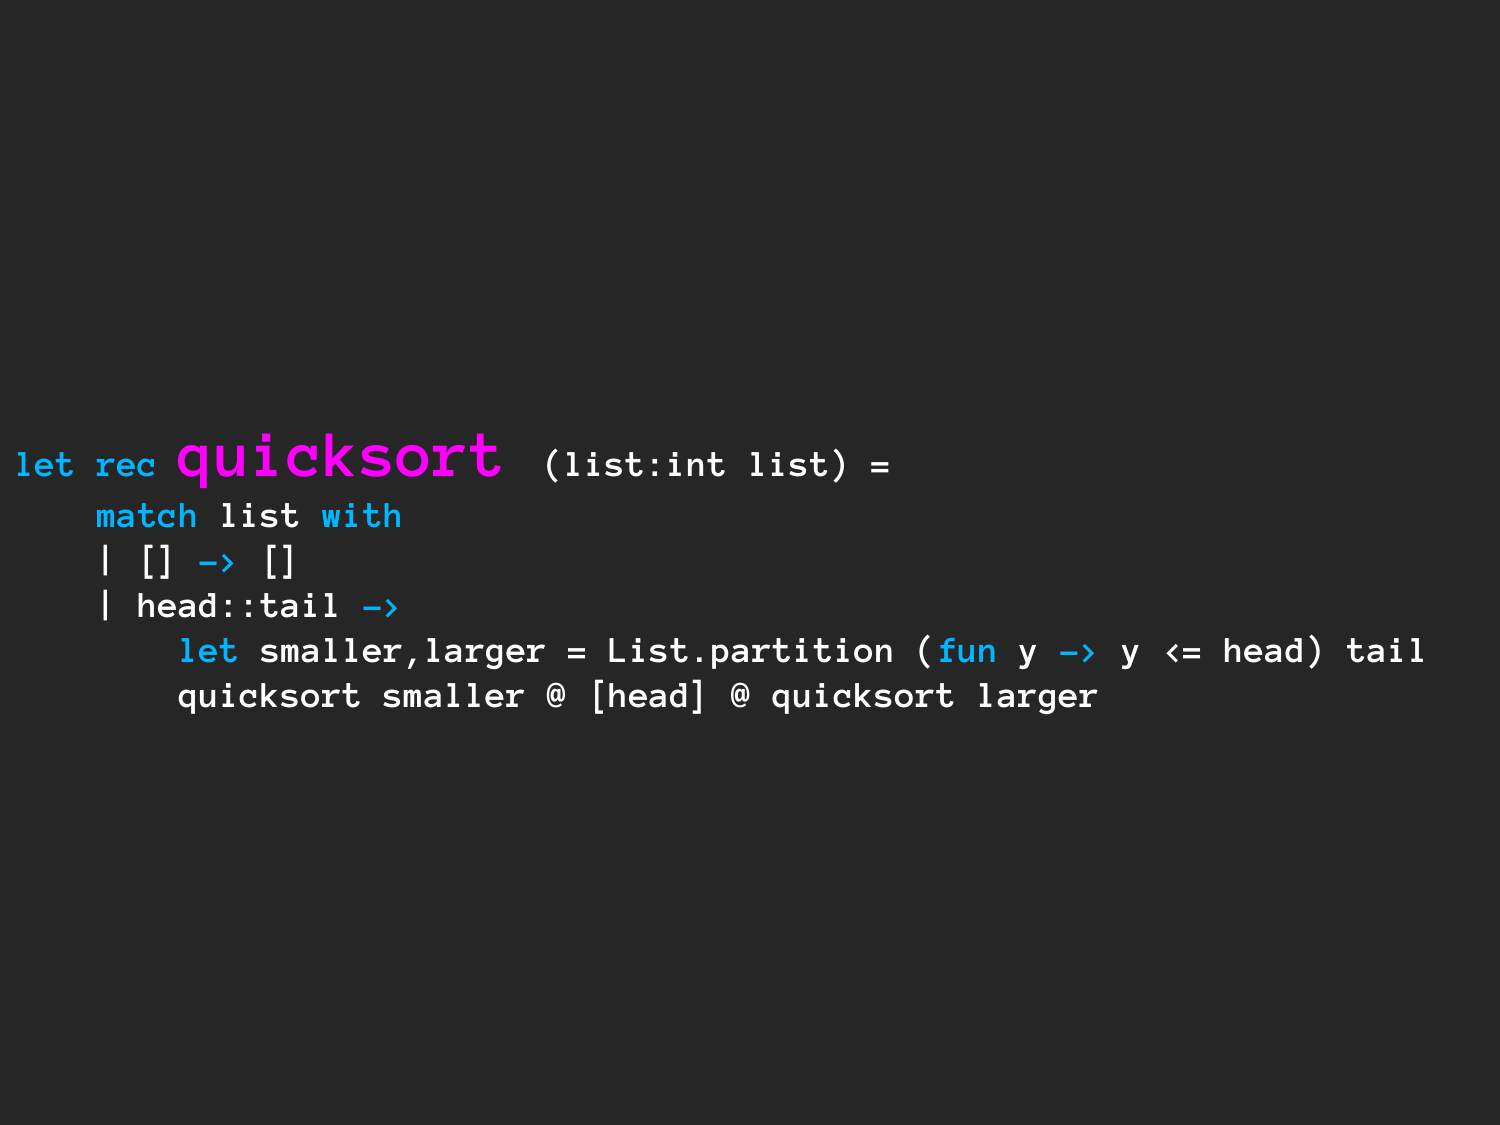

# let rec quicksort (list:int list) = match list with | [] -> [] | head::tail -> let smaller,larger = List.partition (fun y -> y <= head) tail quicksort smaller @ [head] @ quicksort larger